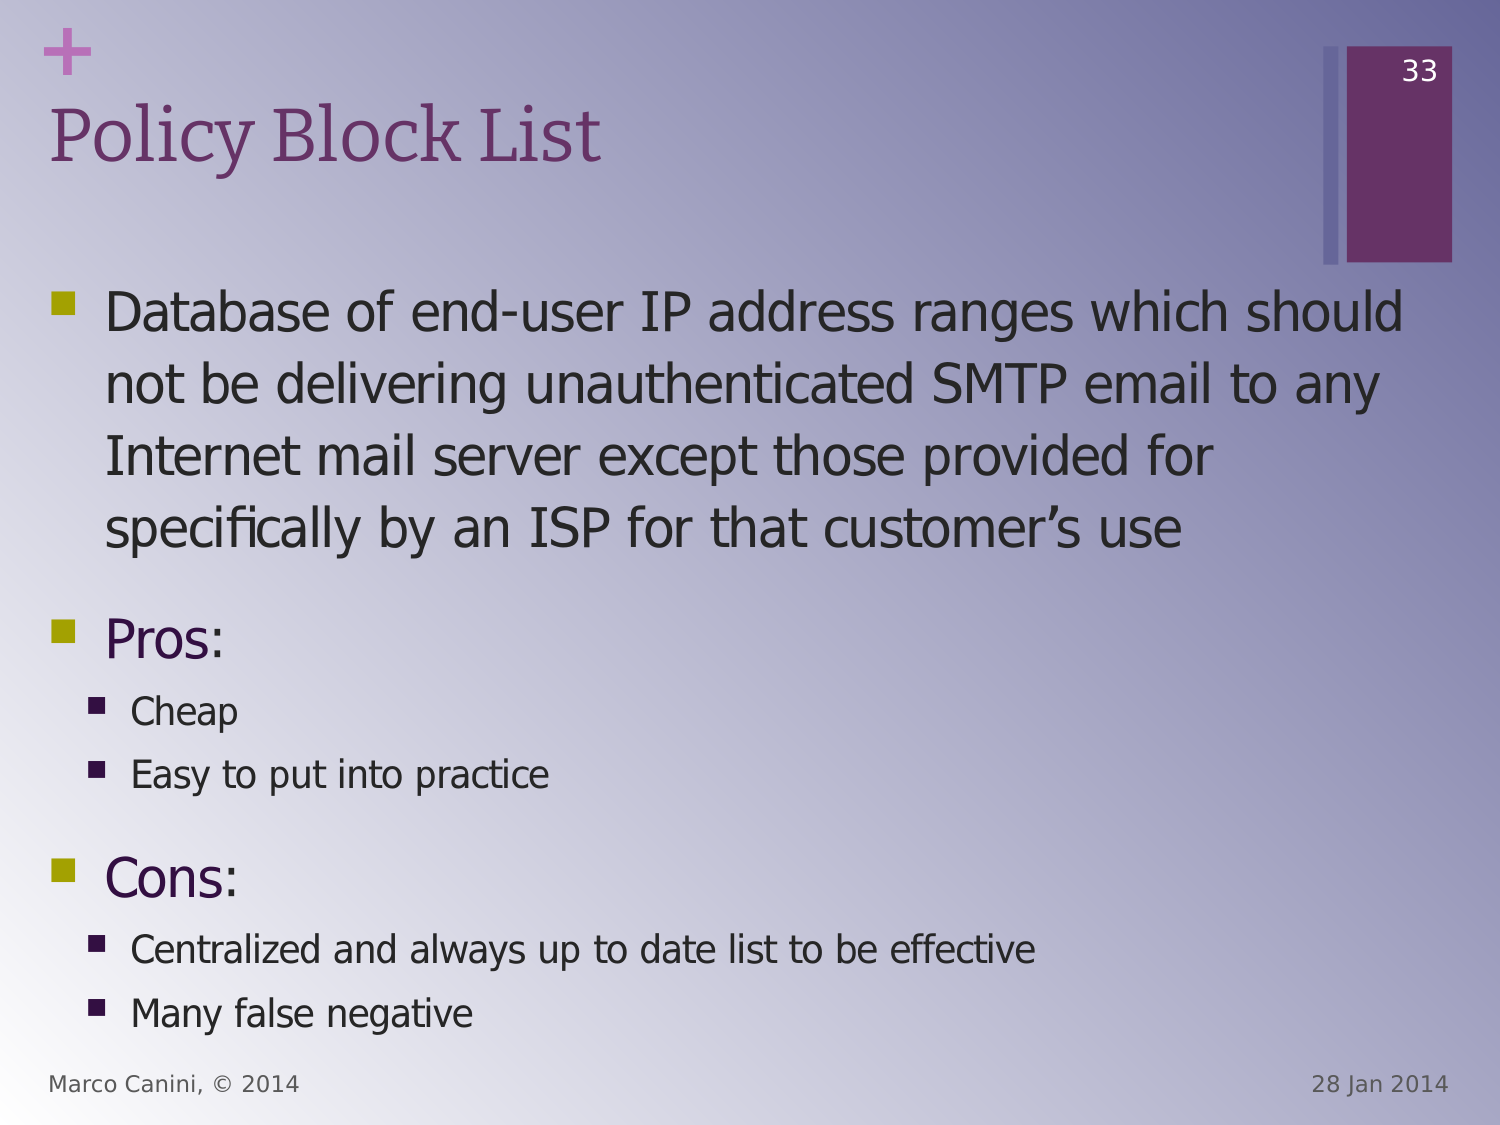

33
# Policy Block List
Database of end-user IP address ranges which should not be delivering unauthenticated SMTP email to any Internet mail server except those provided for specifically by an ISP for that customer’s use
Pros:
Cheap
Easy to put into practice
Cons:
Centralized and always up to date list to be effective
Many false negative
Marco Canini, © 2014
28 Jan 2014